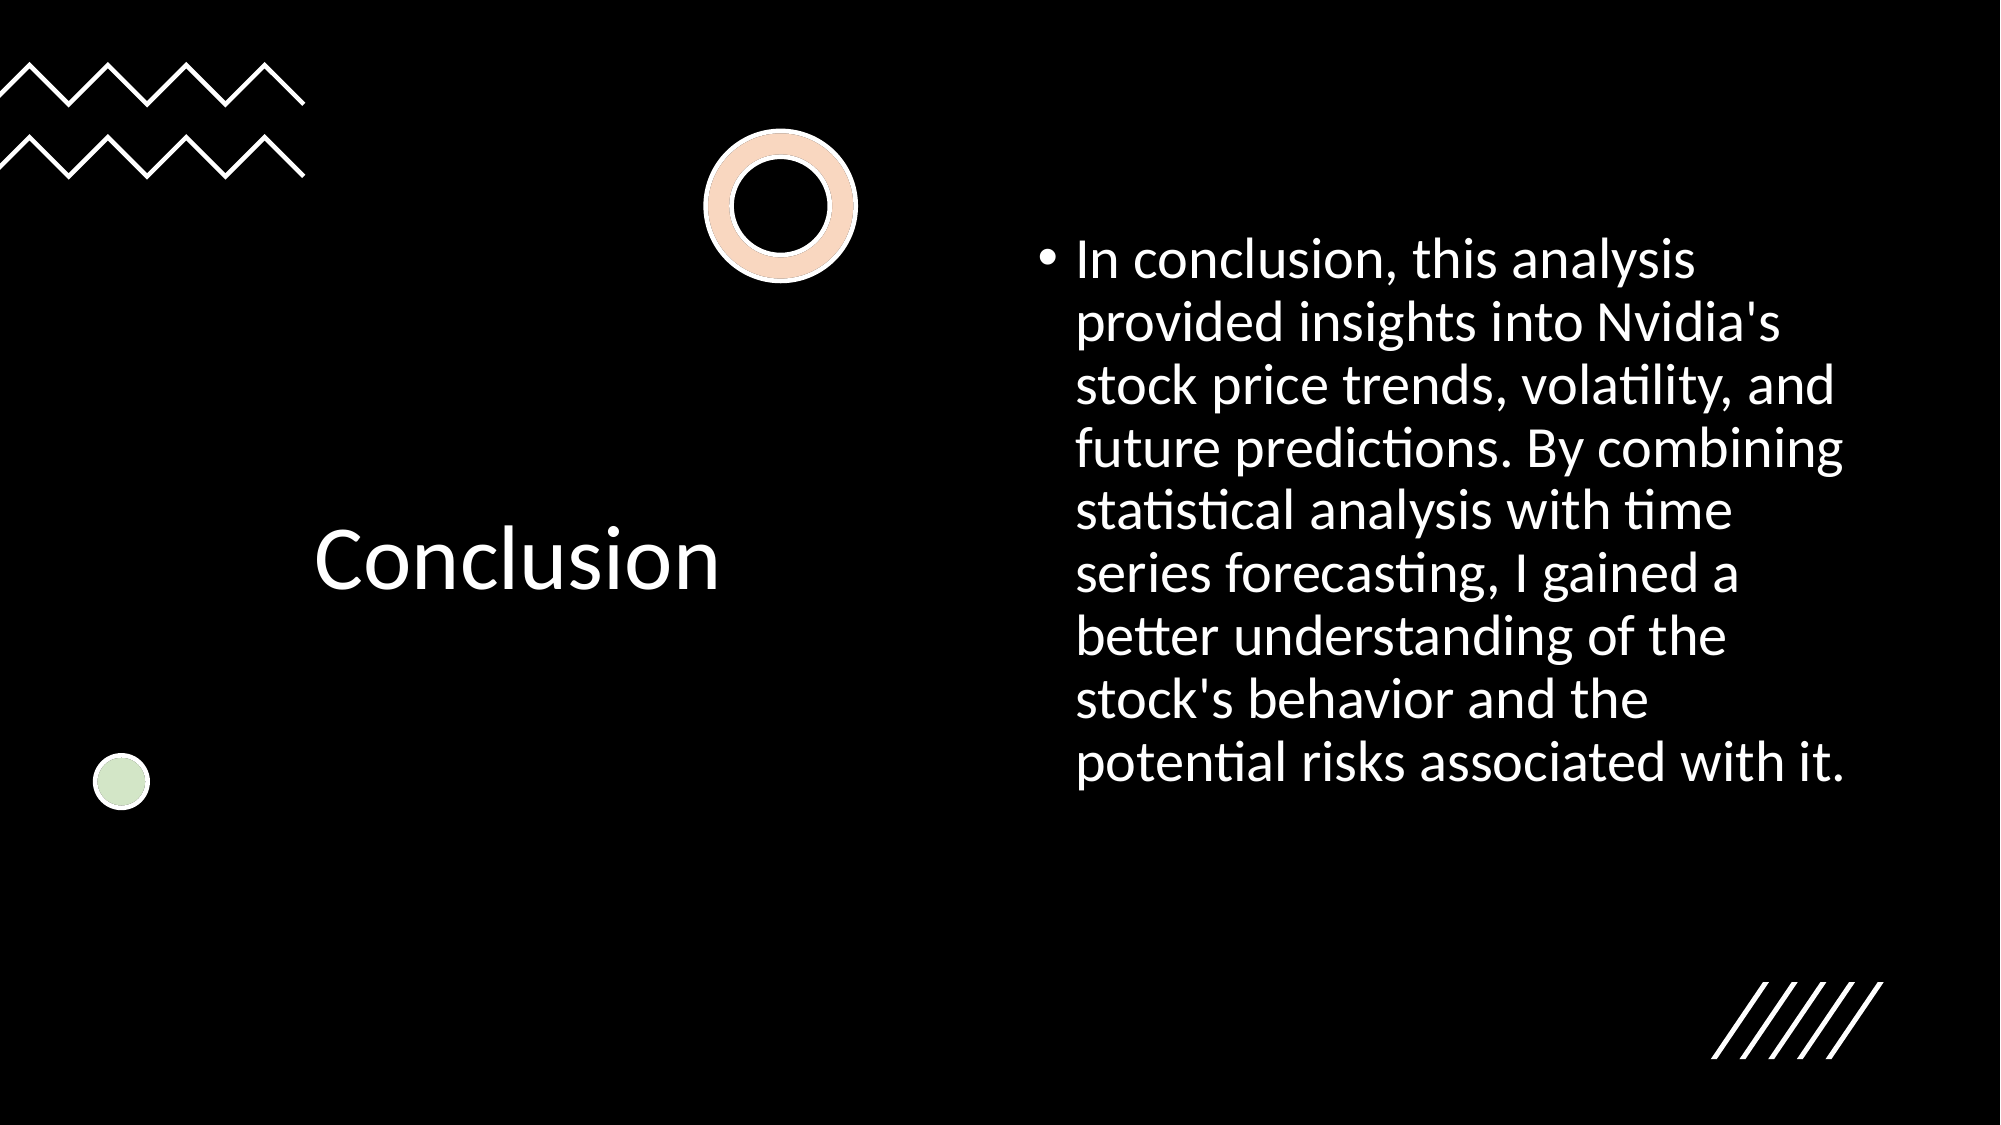

# Conclusion
In conclusion, this analysis provided insights into Nvidia's stock price trends, volatility, and future predictions. By combining statistical analysis with time series forecasting, I gained a better understanding of the stock's behavior and the potential risks associated with it.